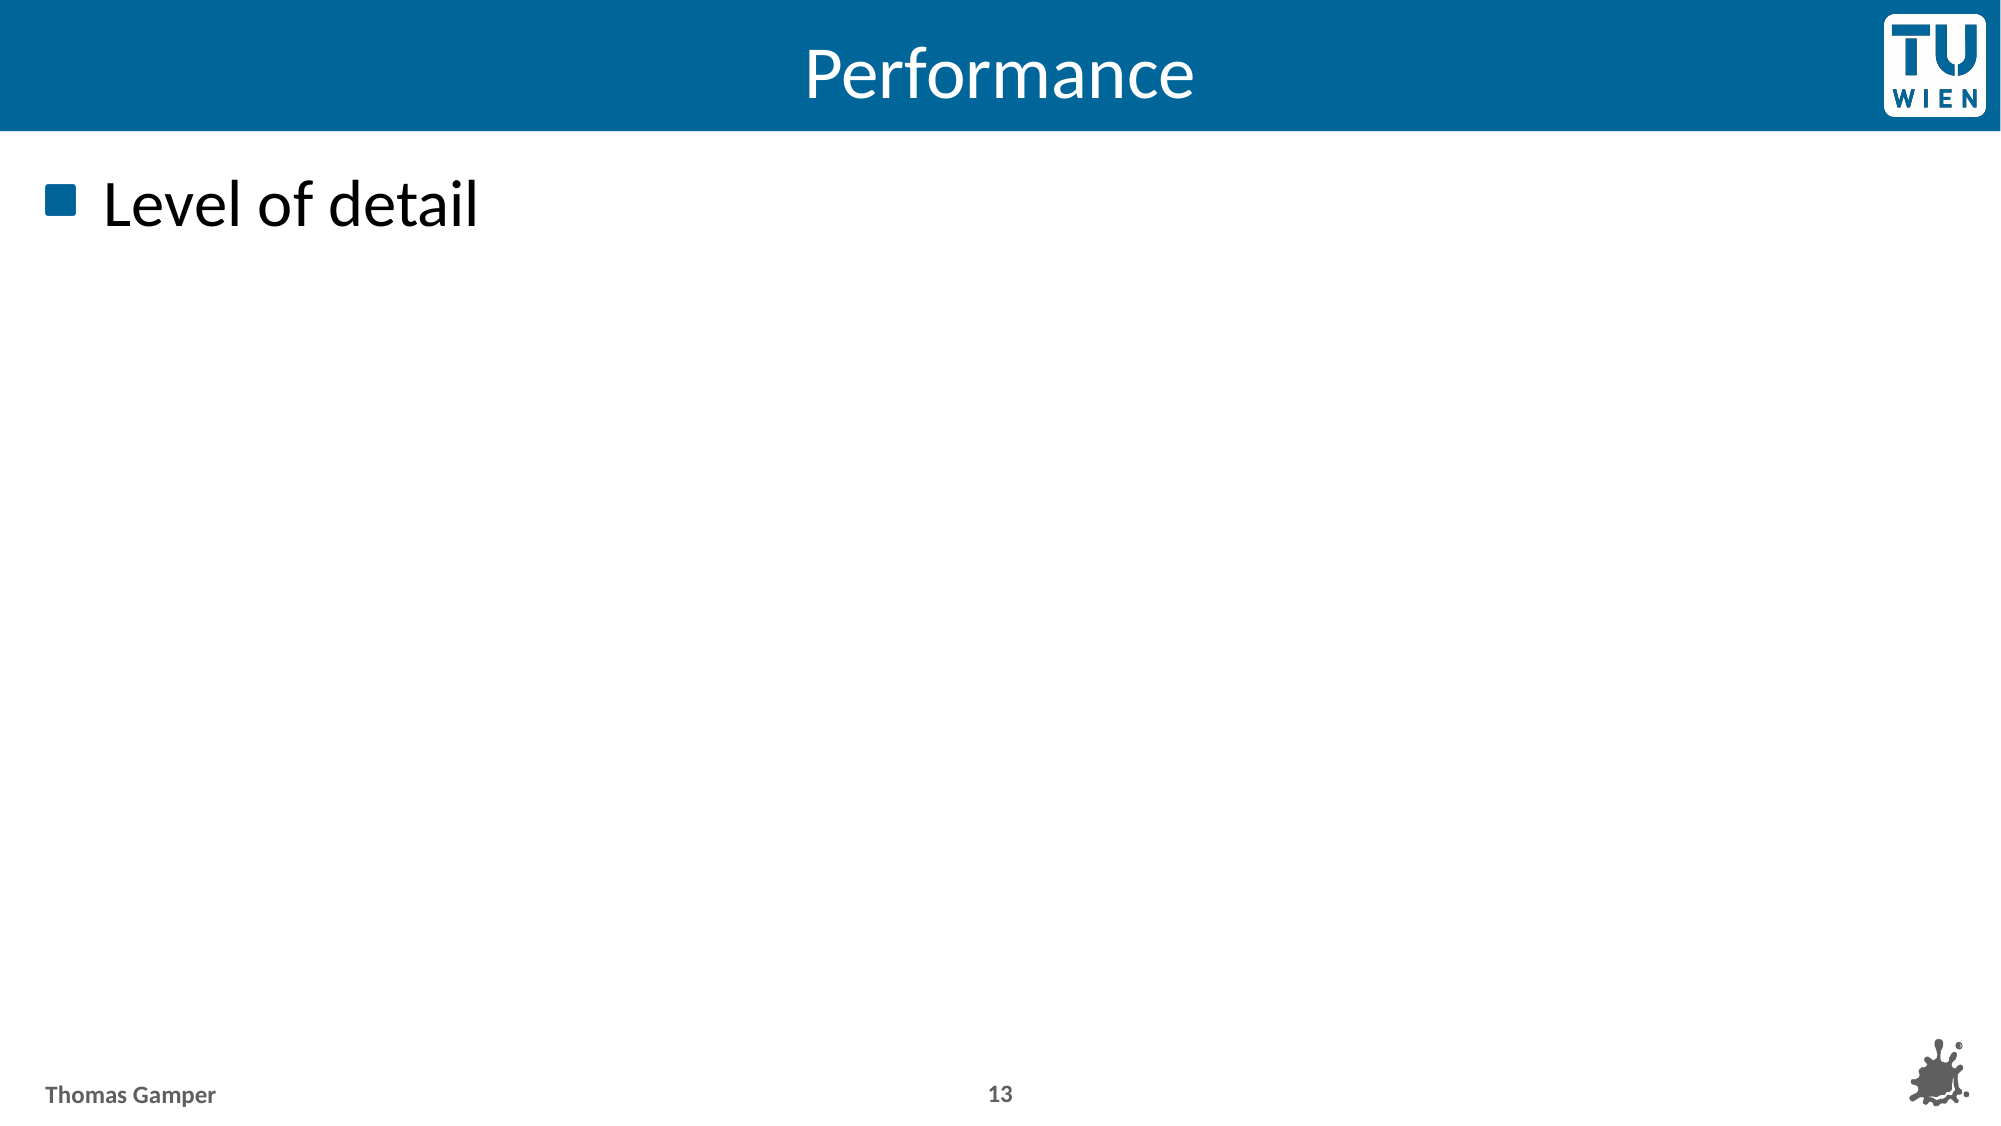

# Performance
Level of detail
13
Thomas Gamper